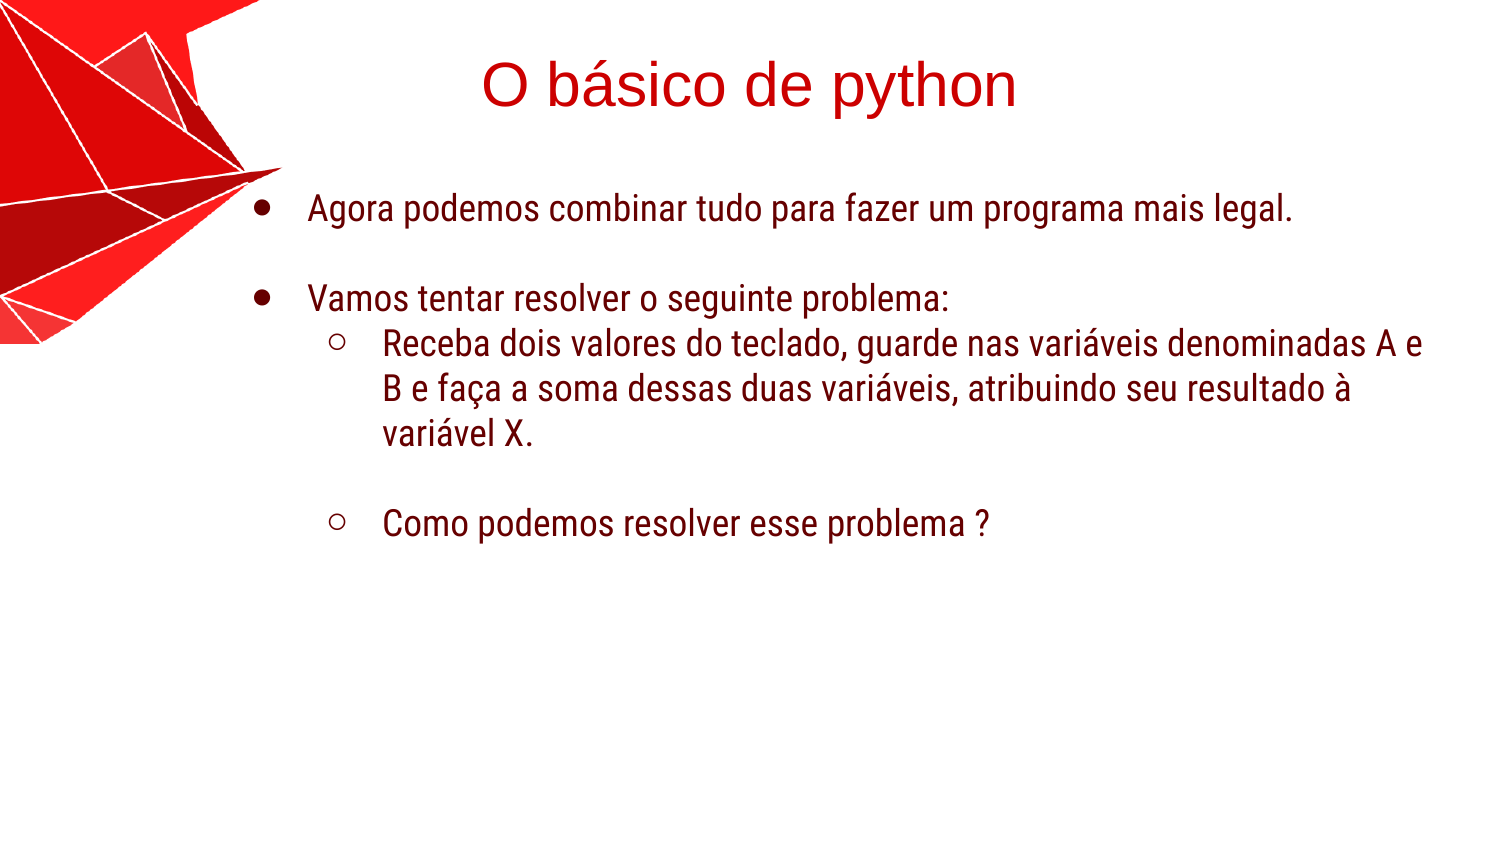

O básico de python
Agora podemos combinar tudo para fazer um programa mais legal.

Vamos tentar resolver o seguinte problema:
Receba dois valores do teclado, guarde nas variáveis denominadas A e B e faça a soma dessas duas variáveis, atribuindo seu resultado à variável X.

Como podemos resolver esse problema ?